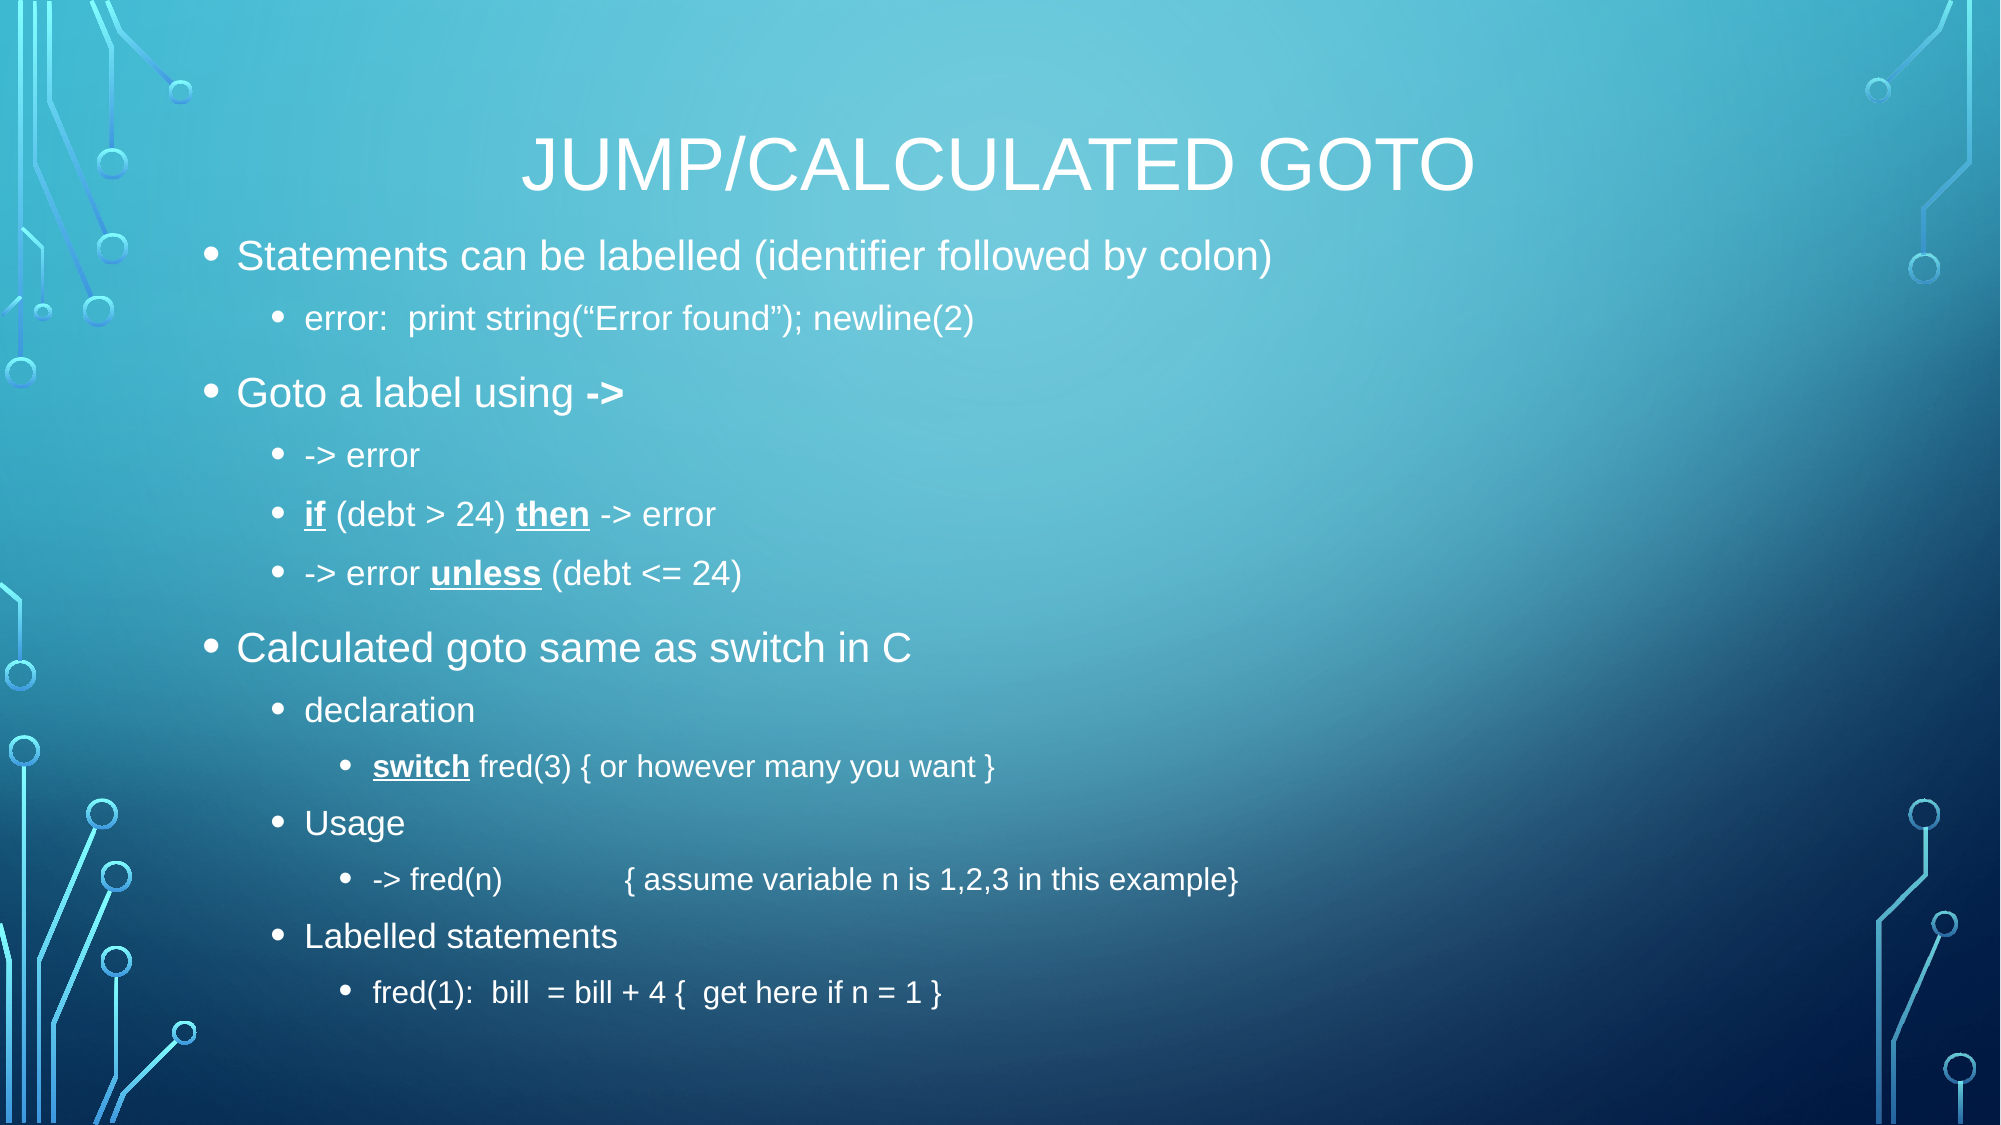

# JUMP/CALCULATED GOTO
Statements can be labelled (identifier followed by colon)
error:  print string(“Error found”); newline(2)
Goto a label using ->
-> error
if (debt > 24) then -> error
-> error unless (debt <= 24)
Calculated goto same as switch in C
declaration
switch fred(3) { or however many you want }
Usage
-> fred(n)	{ assume variable n is 1,2,3 in this example}
Labelled statements
fred(1):  bill  = bill + 4 {  get here if n = 1 }